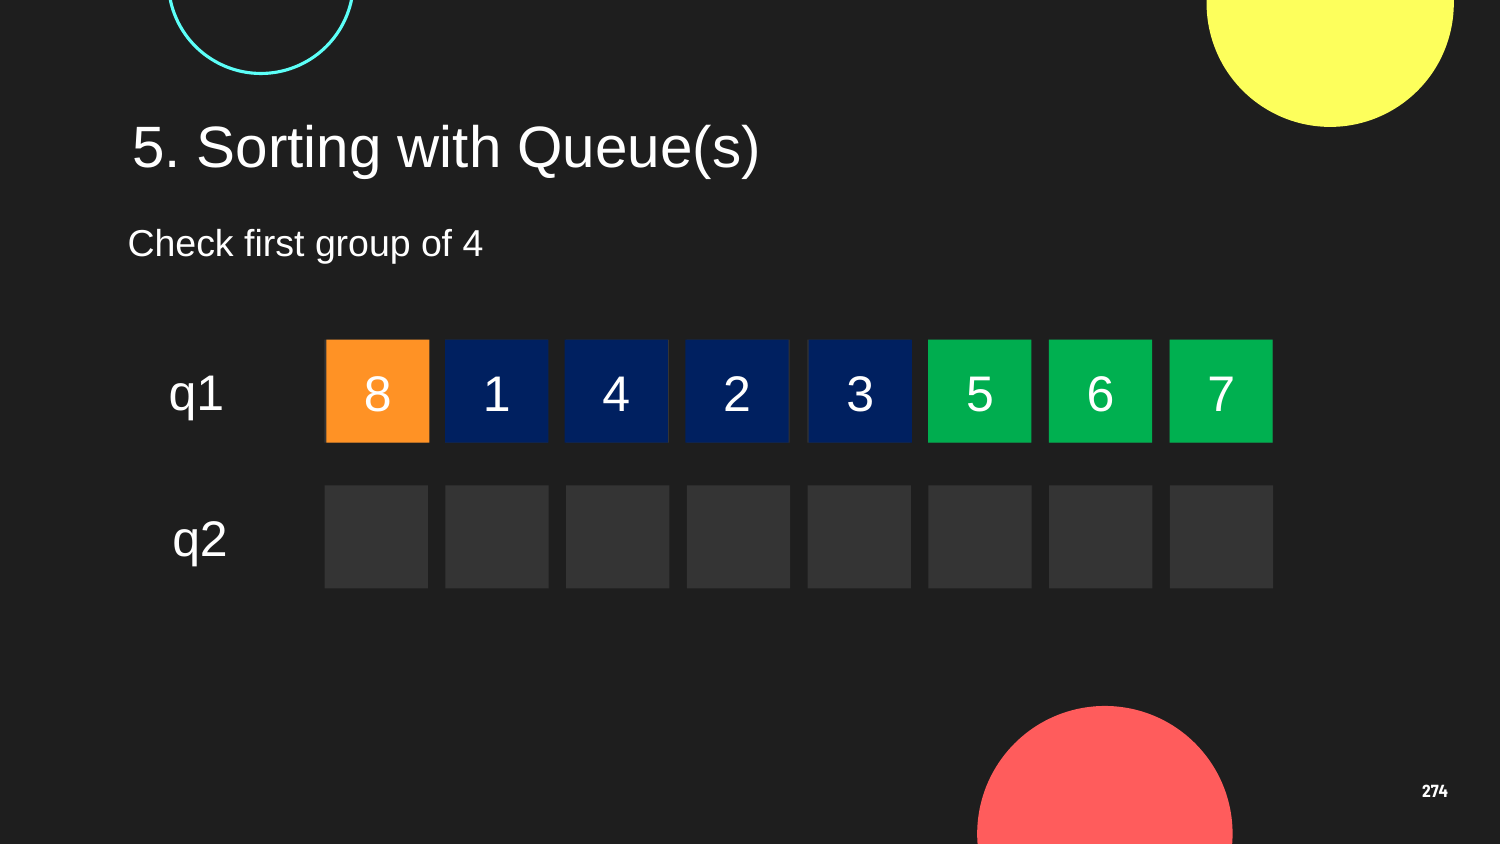

# 5. Sorting with Queue(s)
Check first group of 4
5
6
1
4
2
3
8
7

q1

q2
274